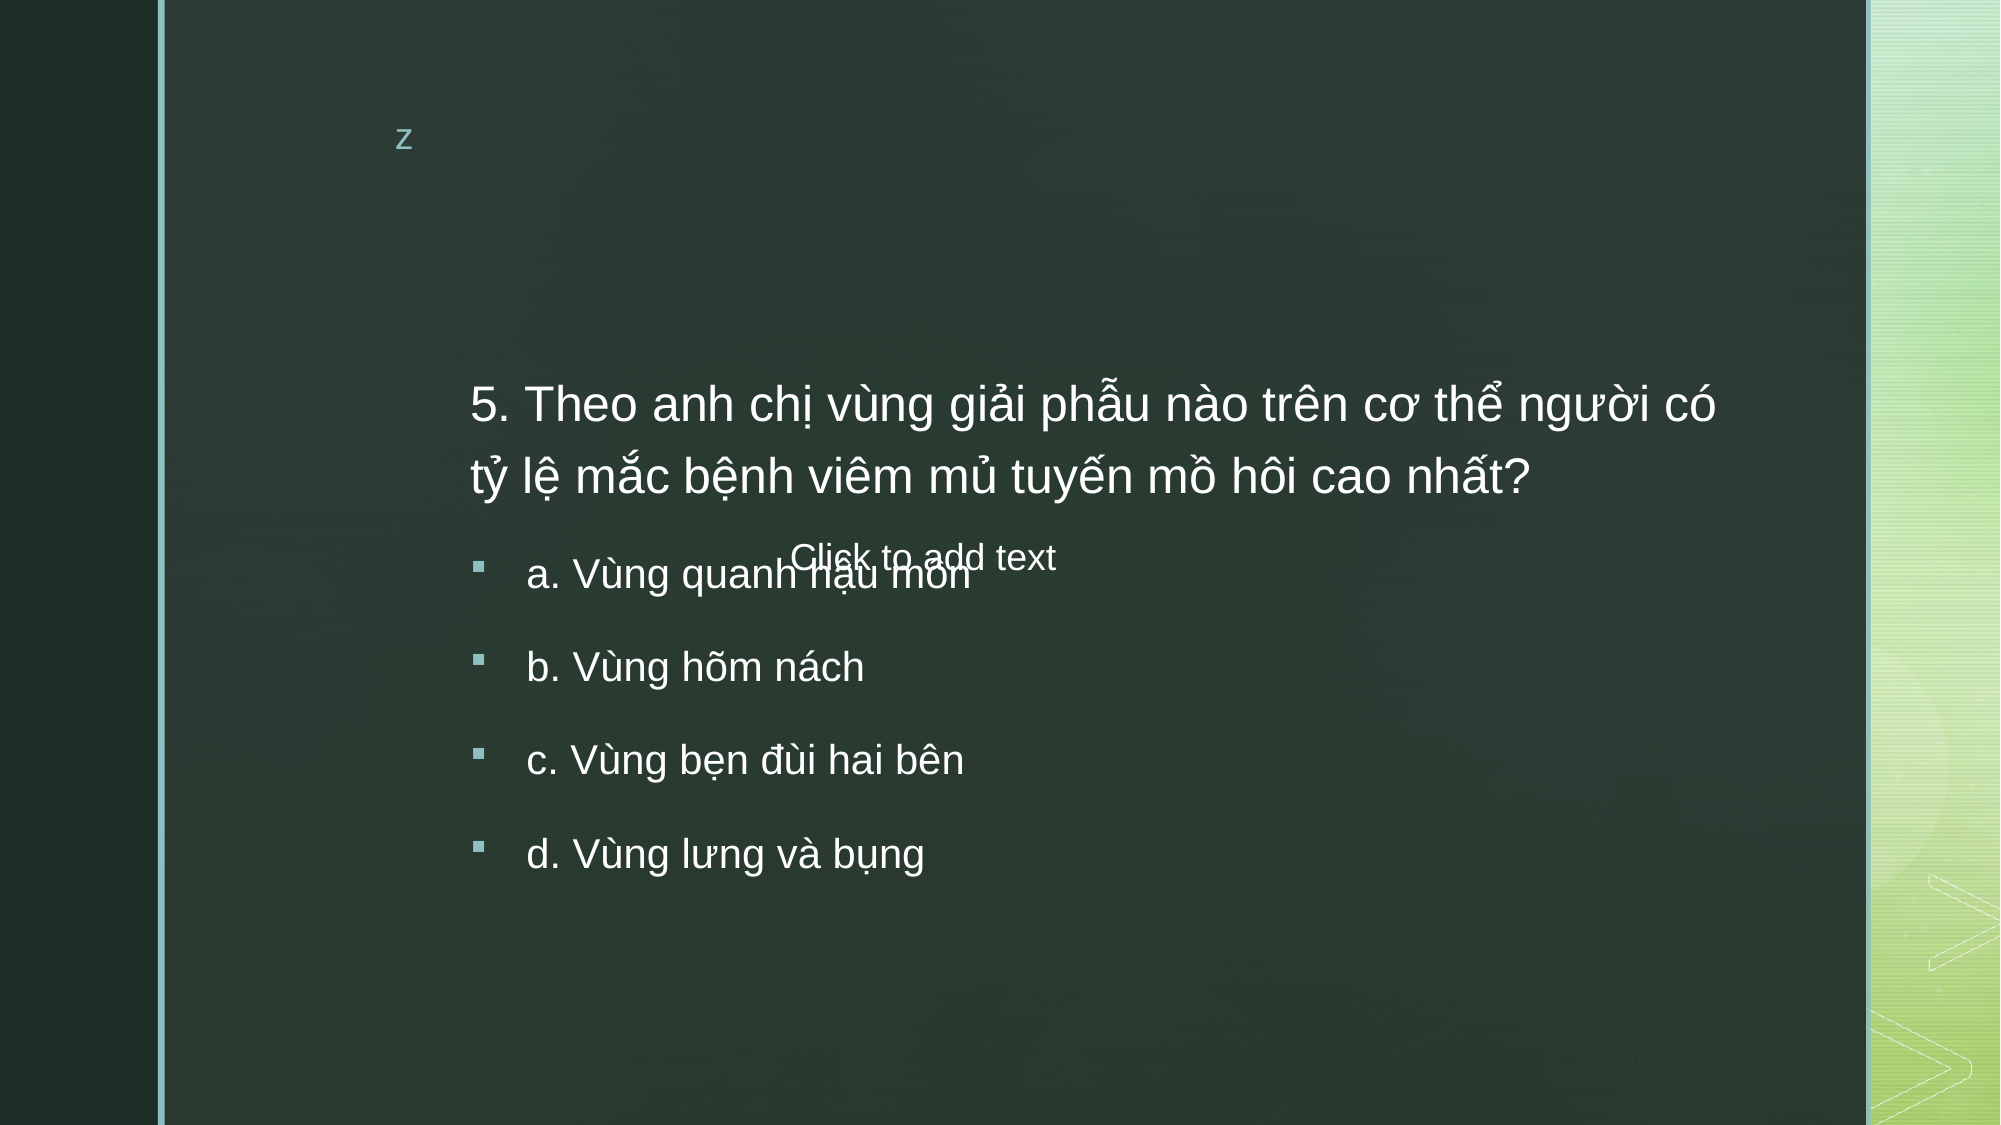

#
5. Theo anh chị vùng giải phẫu nào trên cơ thể người có tỷ lệ mắc bệnh viêm mủ tuyến mồ hôi cao nhất?
a. Vùng quanh hậu môn
b. Vùng hõm nách
c. Vùng bẹn đùi hai bên
d. Vùng lưng và bụng

Click to add text